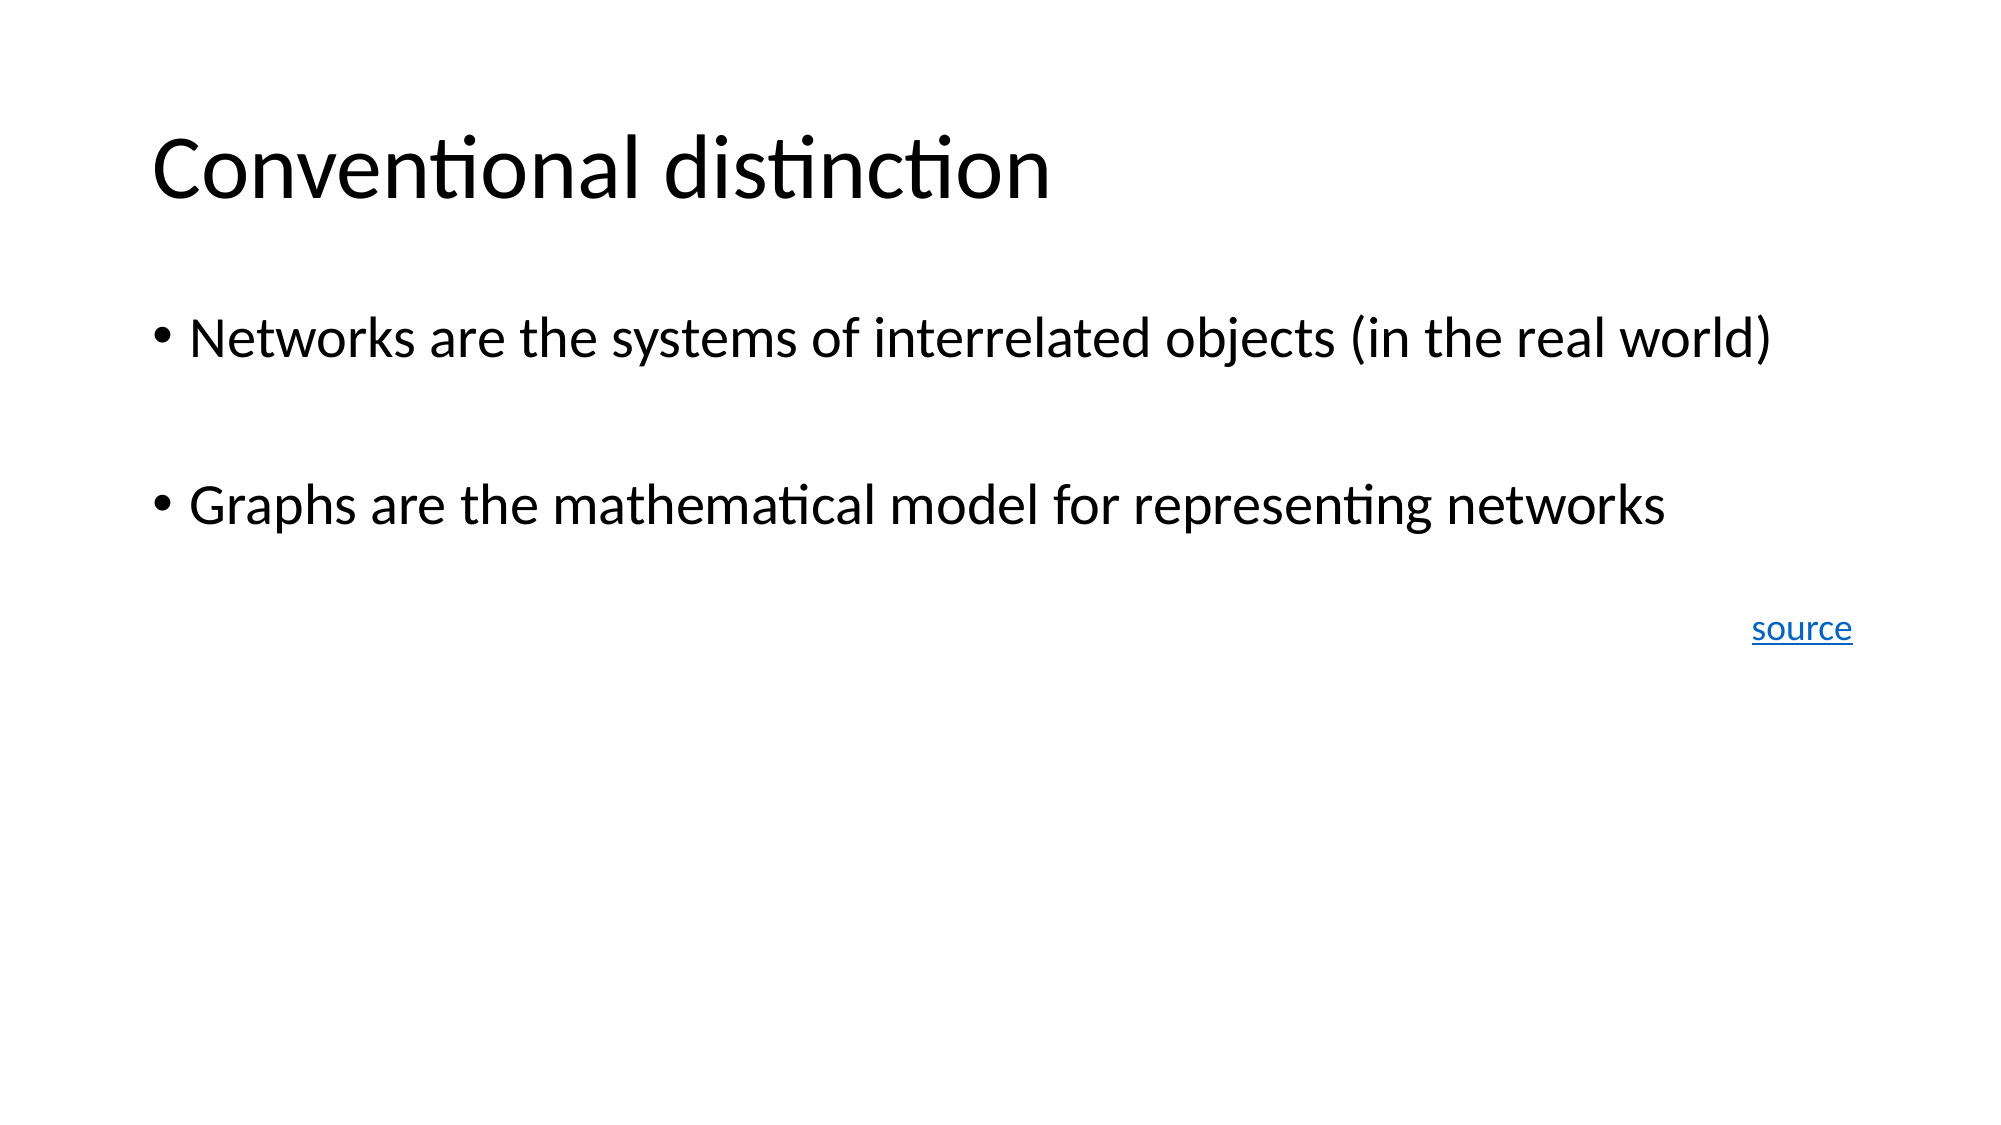

# Conventional distinction
Networks are the systems of interrelated objects (in the real world)

Graphs are the mathematical model for representing networks
source